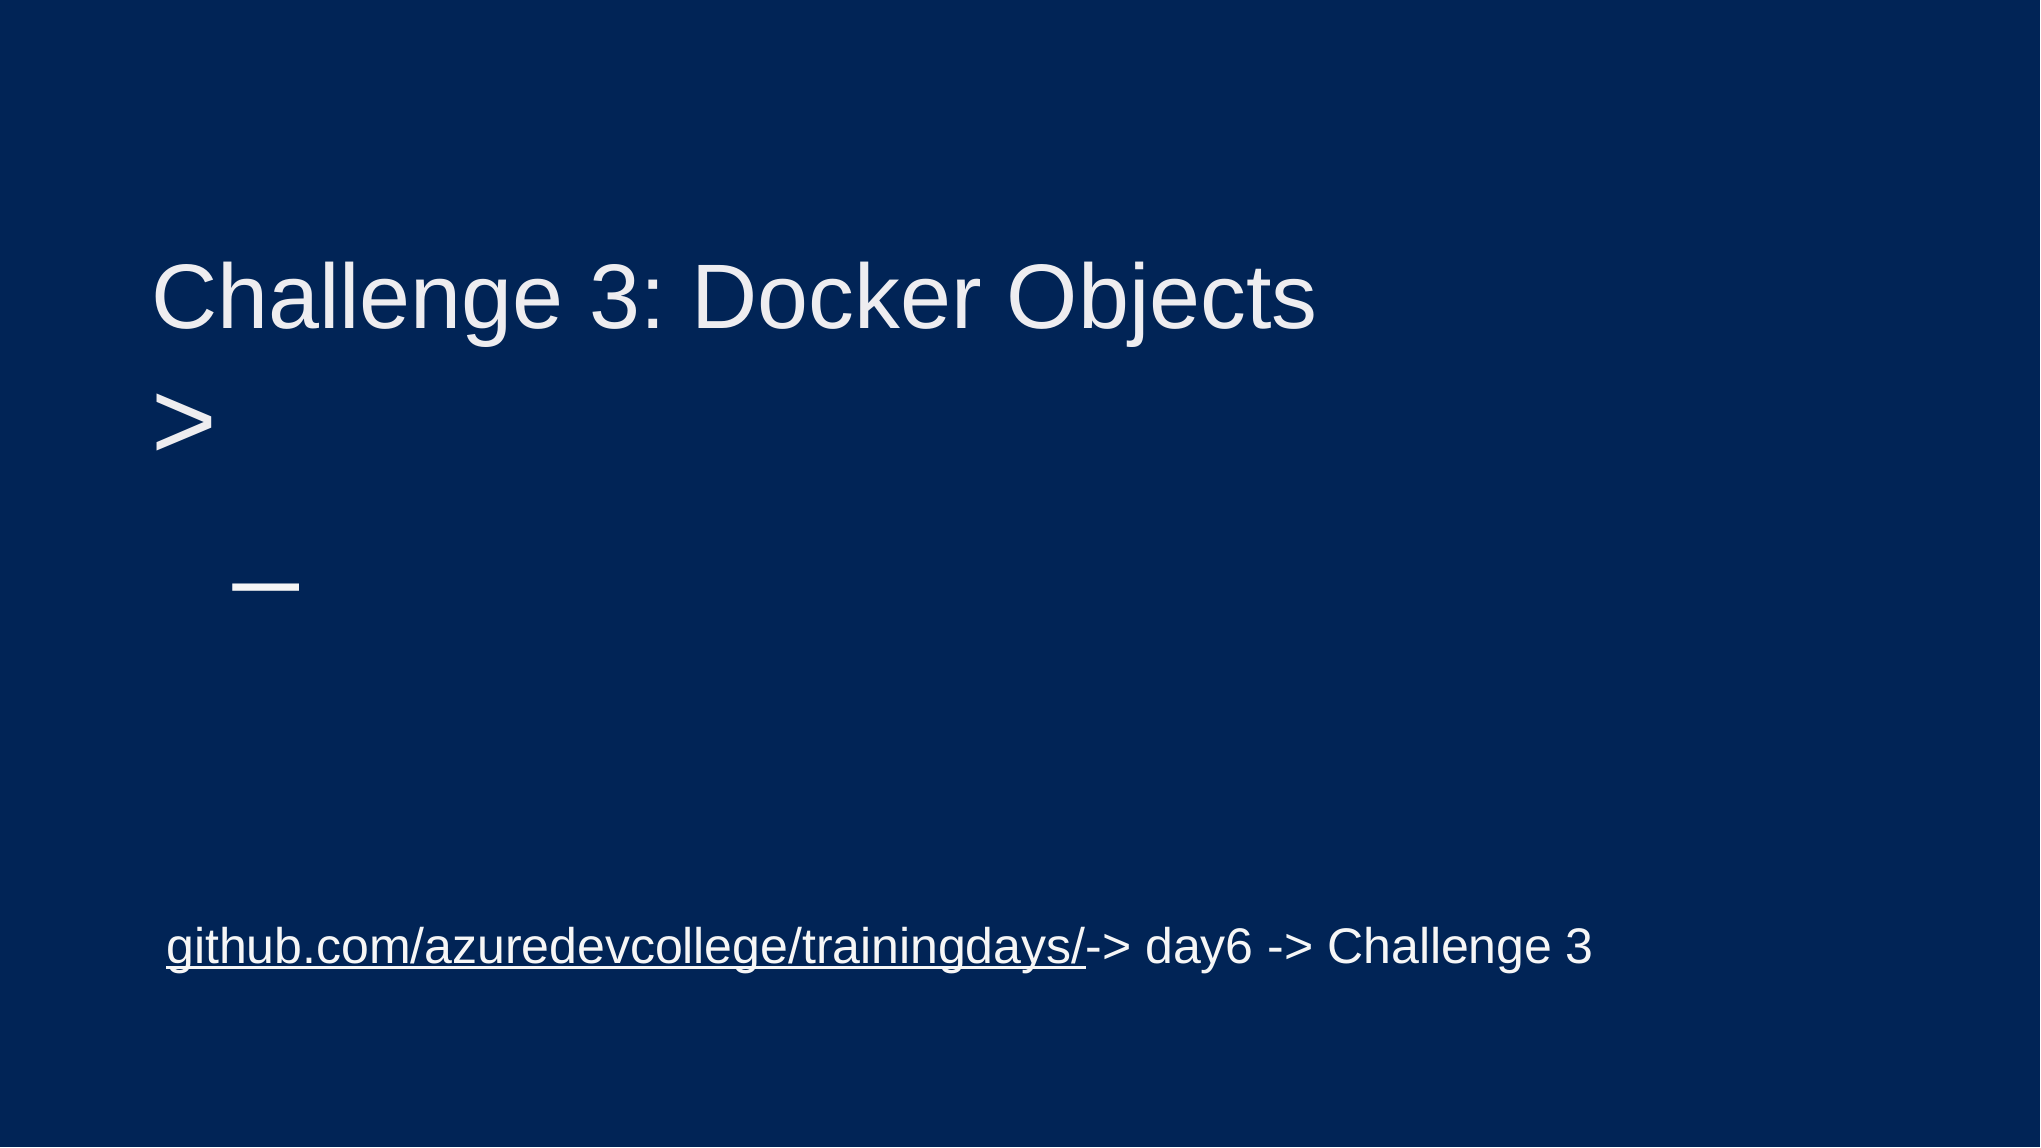

Challenge 3: Docker Objects
>
_
github.com/azuredevcollege/trainingdays/-> day6 -> Challenge 3